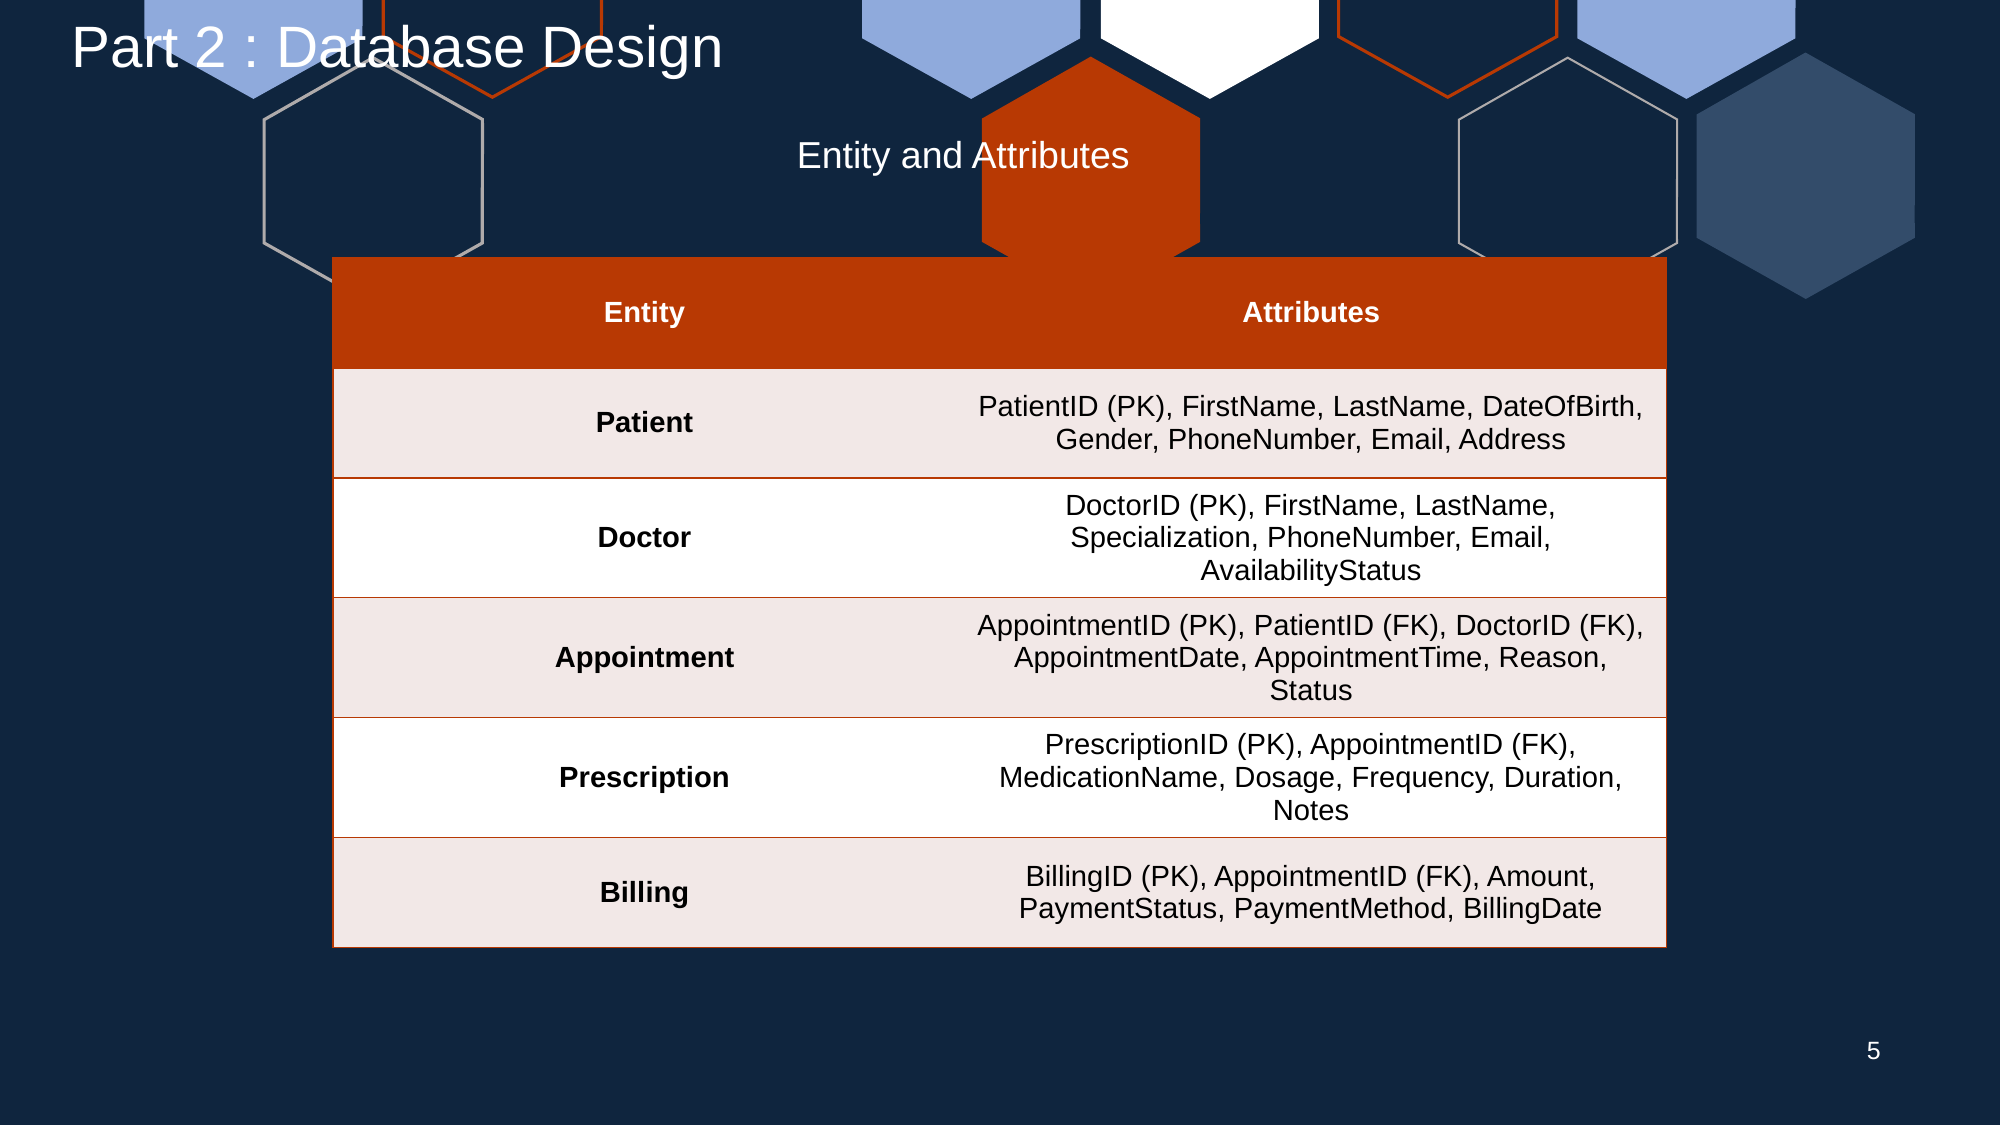

Part 2 : Database Design
Entity and Attributes
| Entity | Attributes |
| --- | --- |
| Patient | PatientID (PK), FirstName, LastName, DateOfBirth, Gender, PhoneNumber, Email, Address |
| Doctor | DoctorID (PK), FirstName, LastName, Specialization, PhoneNumber, Email, AvailabilityStatus |
| Appointment | AppointmentID (PK), PatientID (FK), DoctorID (FK), AppointmentDate, AppointmentTime, Reason, Status |
| Prescription | PrescriptionID (PK), AppointmentID (FK), MedicationName, Dosage, Frequency, Duration, Notes |
| Billing | BillingID (PK), AppointmentID (FK), Amount, PaymentStatus, PaymentMethod, BillingDate |
5